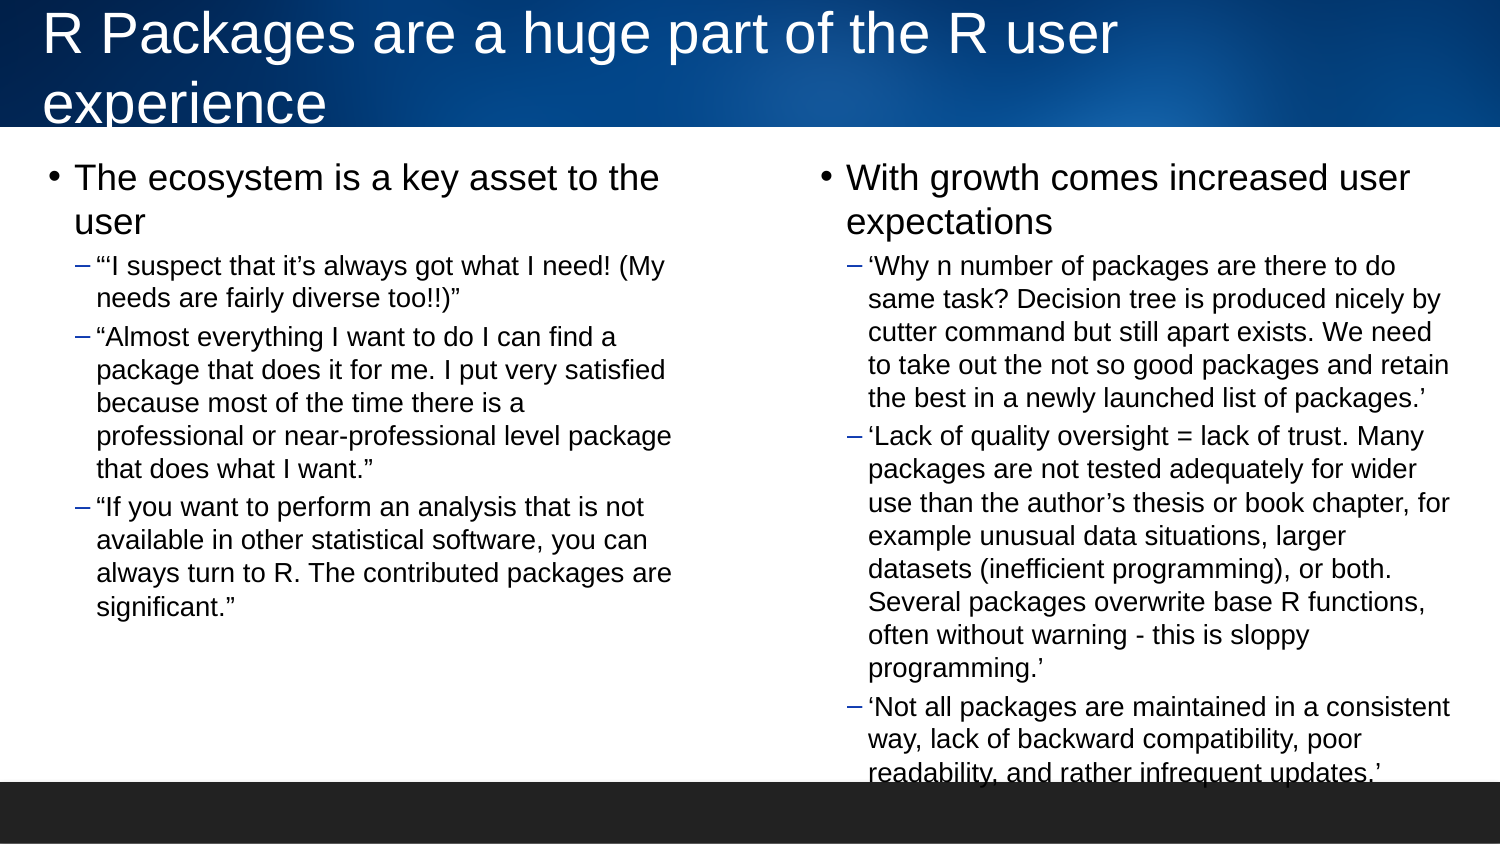

# R Packages are a huge part of the R user experience
The ecosystem is a key asset to the user
“‘I suspect that it’s always got what I need! (My needs are fairly diverse too!!)”
“Almost everything I want to do I can find a package that does it for me. I put very satisfied because most of the time there is a professional or near-professional level package that does what I want.”
“If you want to perform an analysis that is not available in other statistical software, you can always turn to R. The contributed packages are significant.”

With growth comes increased user expectations
‘Why n number of packages are there to do same task? Decision tree is produced nicely by cutter command but still apart exists. We need to take out the not so good packages and retain the best in a newly launched list of packages.’
‘Lack of quality oversight = lack of trust. Many packages are not tested adequately for wider use than the author’s thesis or book chapter, for example unusual data situations, larger datasets (inefficient programming), or both. Several packages overwrite base R functions, often without warning - this is sloppy programming.’
‘Not all packages are maintained in a consistent way, lack of backward compatibility, poor readability, and rather infrequent updates.’